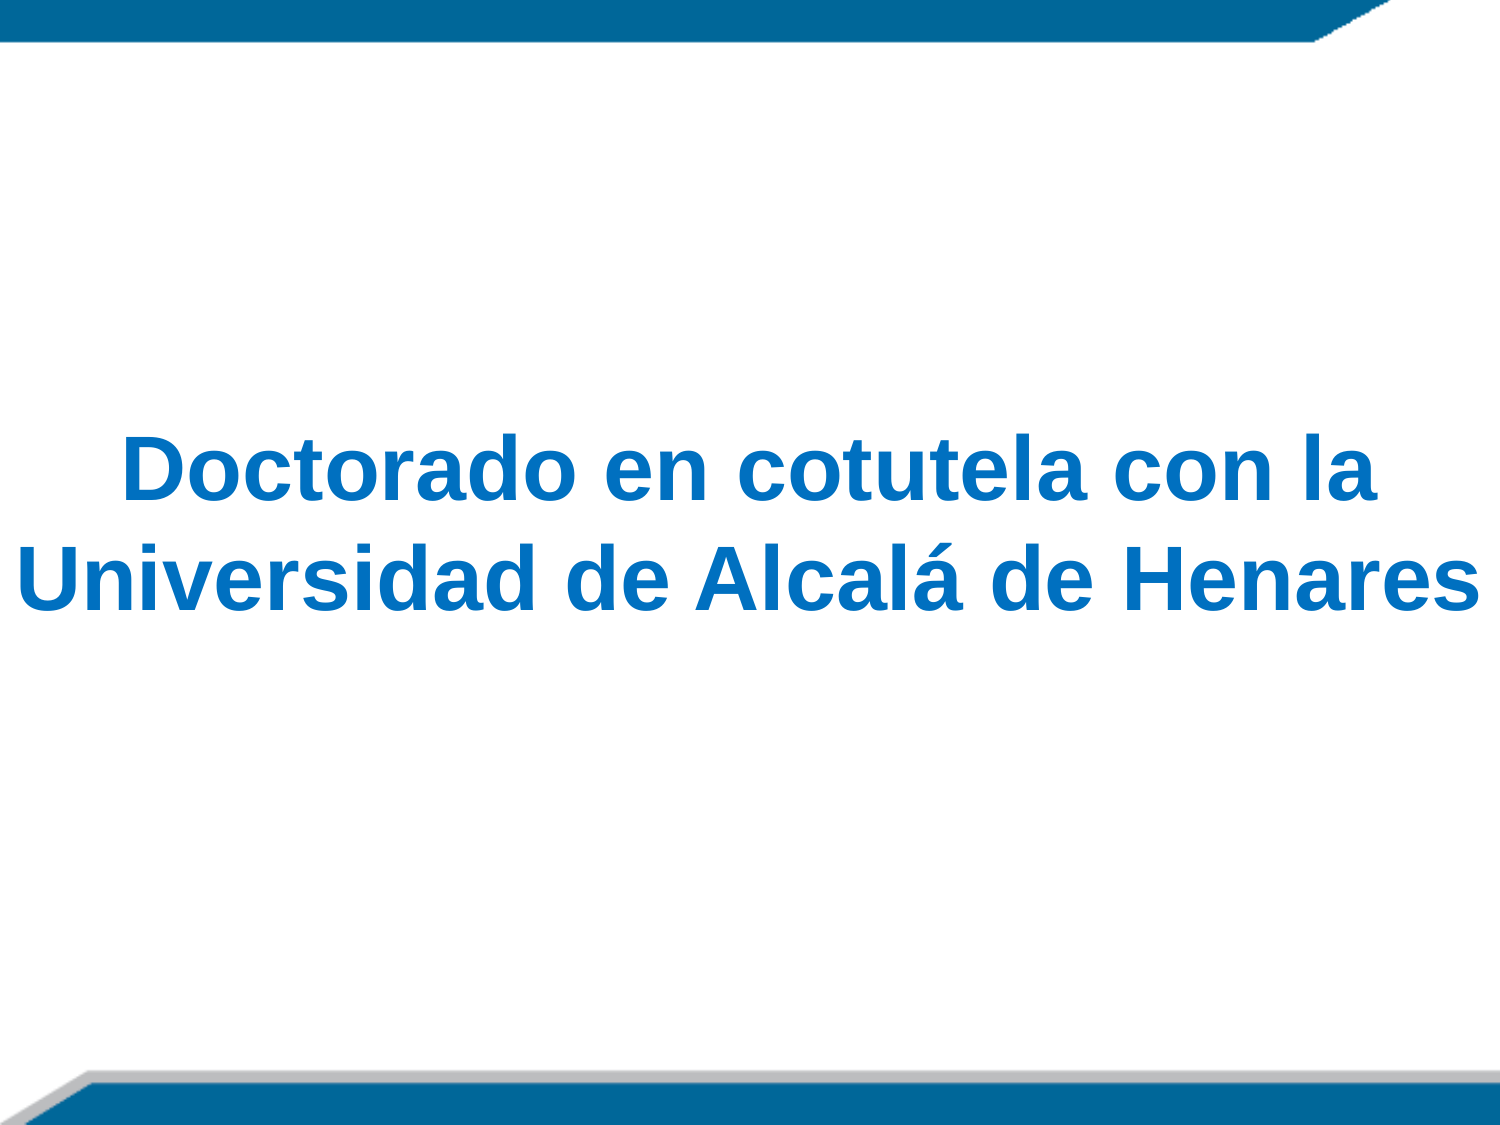

Doctorado en cotutela con la Universidad de Alcalá de Henares